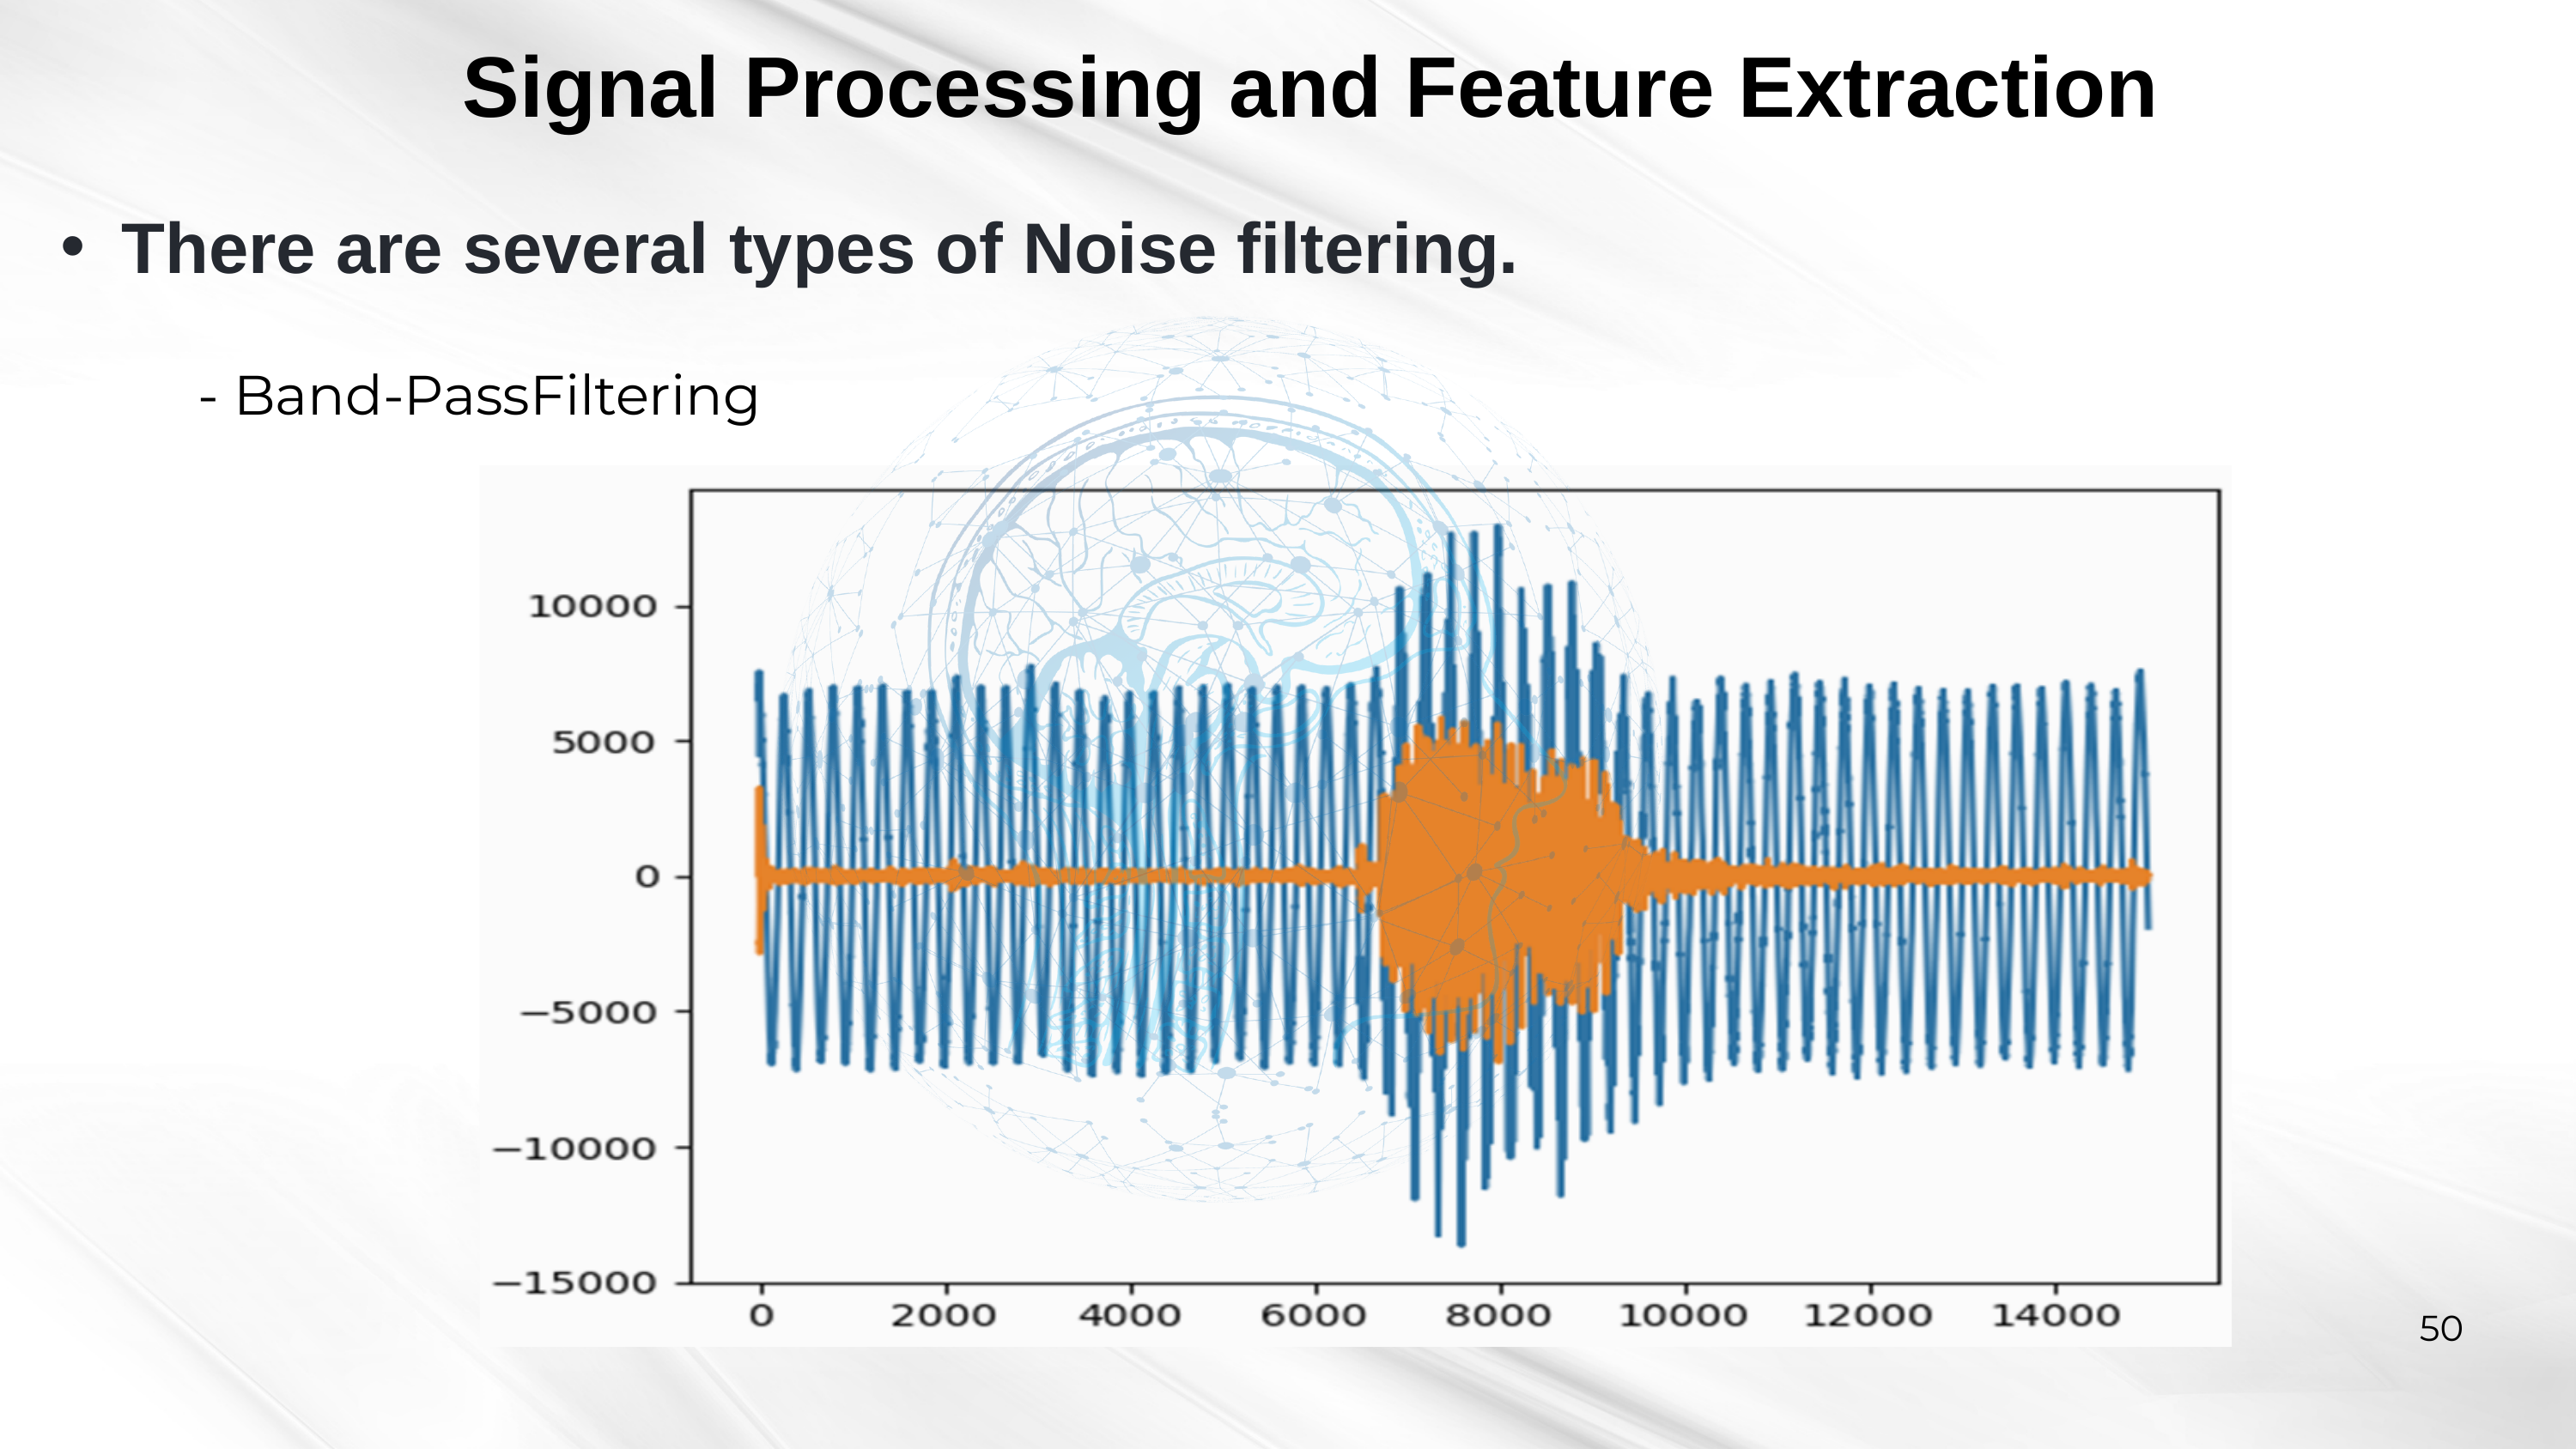

Signal Processing and Feature Extraction
There are several types of Noise filtering.

- Band-PassFiltering

50